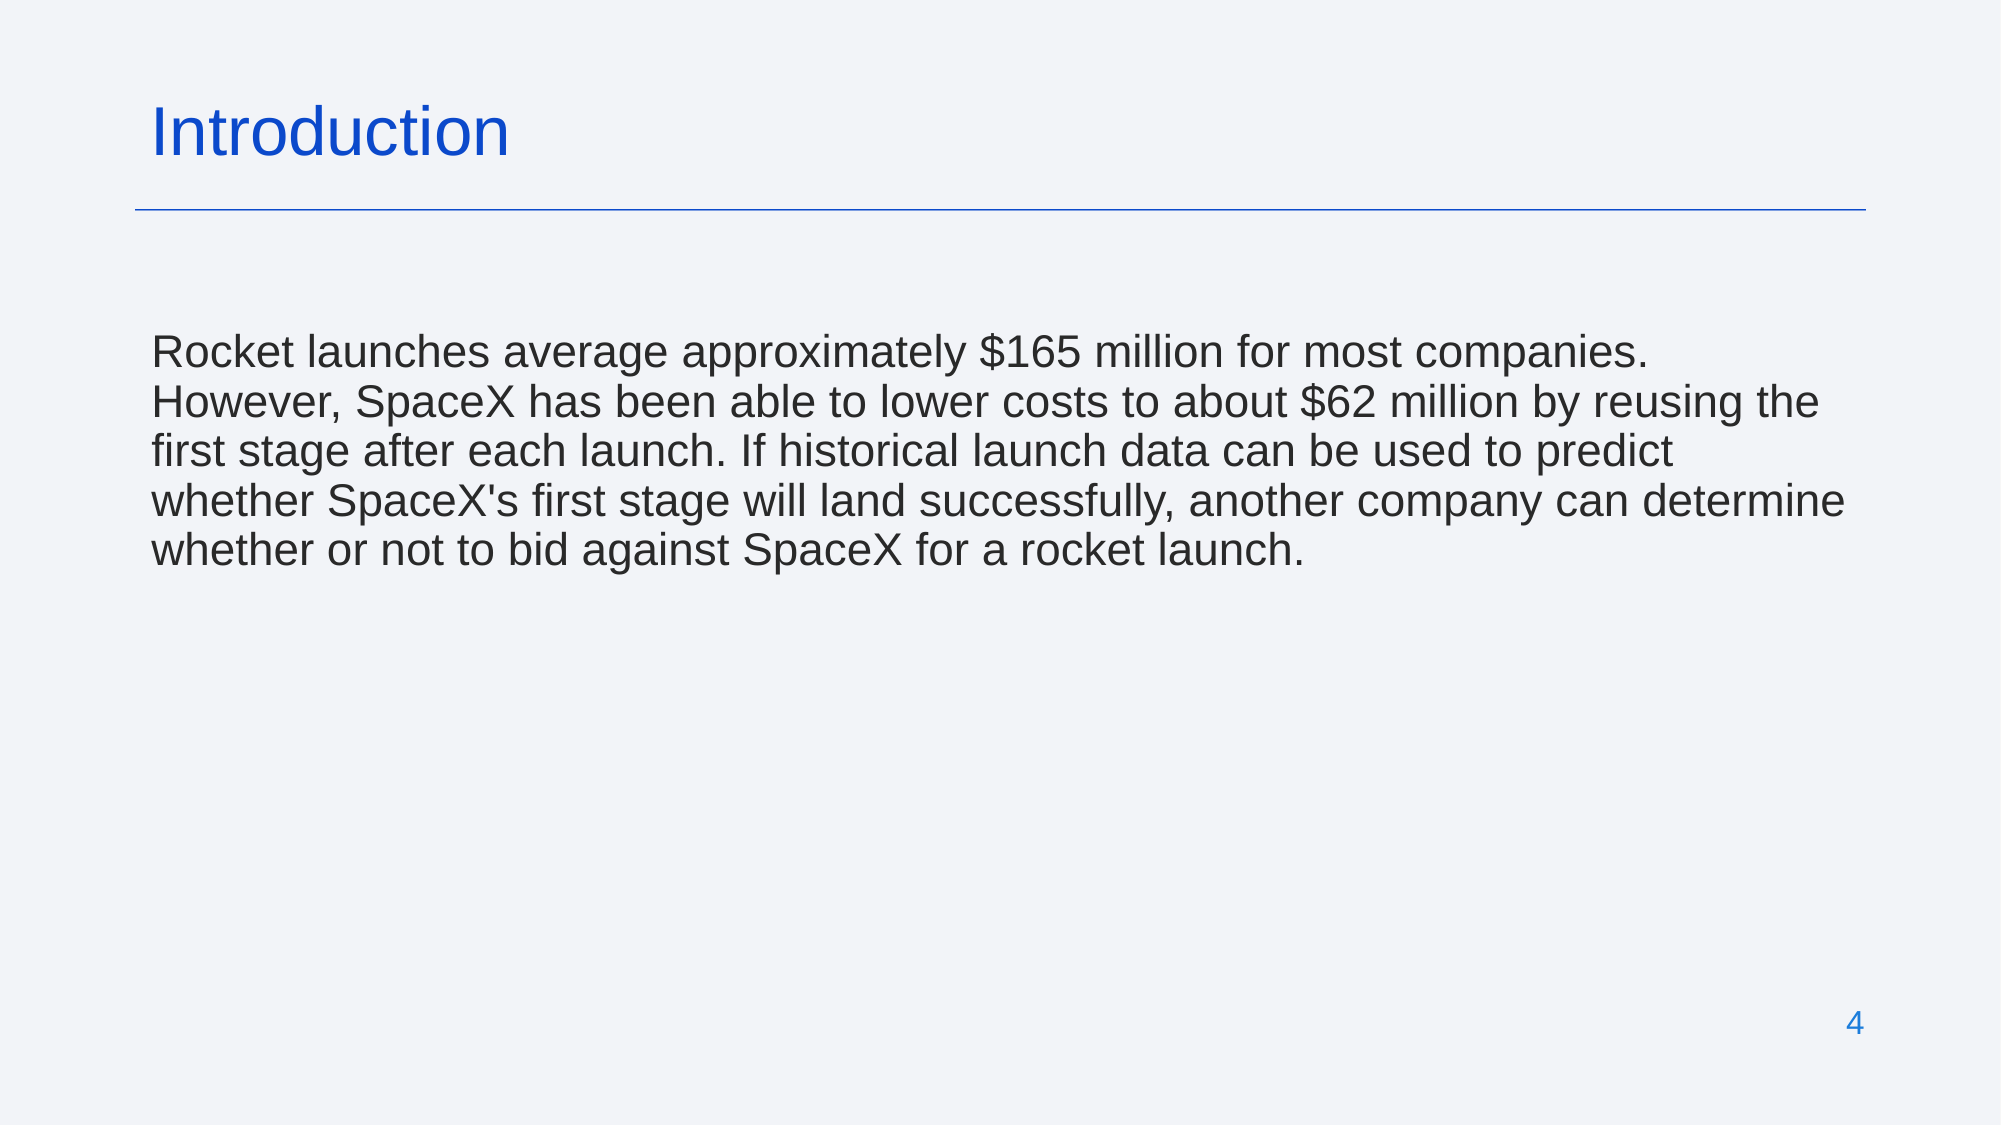

Introduction
Rocket launches average approximately $165 million for most companies. However, SpaceX has been able to lower costs to about $62 million by reusing the first stage after each launch. If historical launch data can be used to predict whether SpaceX's first stage will land successfully, another company can determine whether or not to bid against SpaceX for a rocket launch.
4